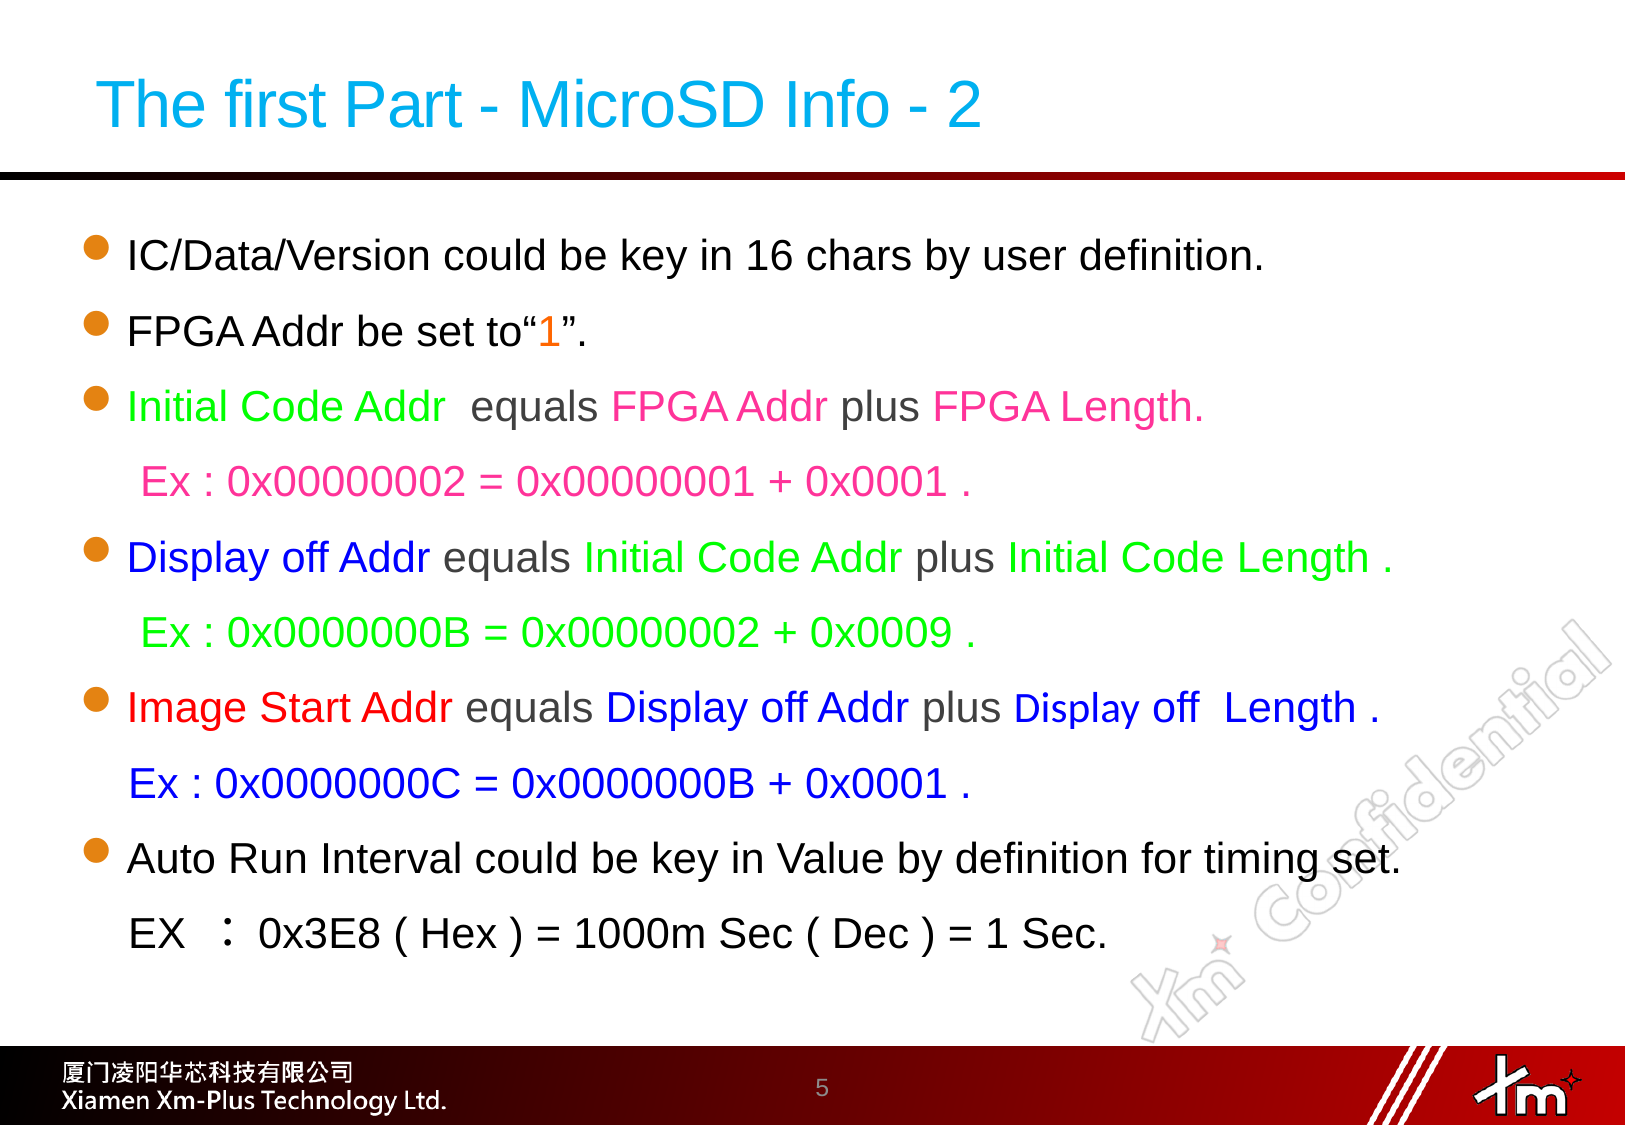

# The first Part - MicroSD Info - 2
 IC/Data/Version could be key in 16 chars by user definition.
 FPGA Addr be set to“1”.
 Initial Code Addr  equals FPGA Addr plus FPGA Length.
     Ex : 0x00000002 = 0x00000001 + 0x0001 .
 Display off Addr equals Initial Code Addr plus Initial Code Length .
     Ex : 0x0000000B = 0x00000002 + 0x0009 .
 Image Start Addr equals Display off Addr plus Display off  Length .
    Ex : 0x0000000C = 0x0000000B + 0x0001 .
 Auto Run Interval could be key in Value by definition for timing set.
    EX ：0x3E8 ( Hex ) = 1000m Sec ( Dec ) = 1 Sec.

5